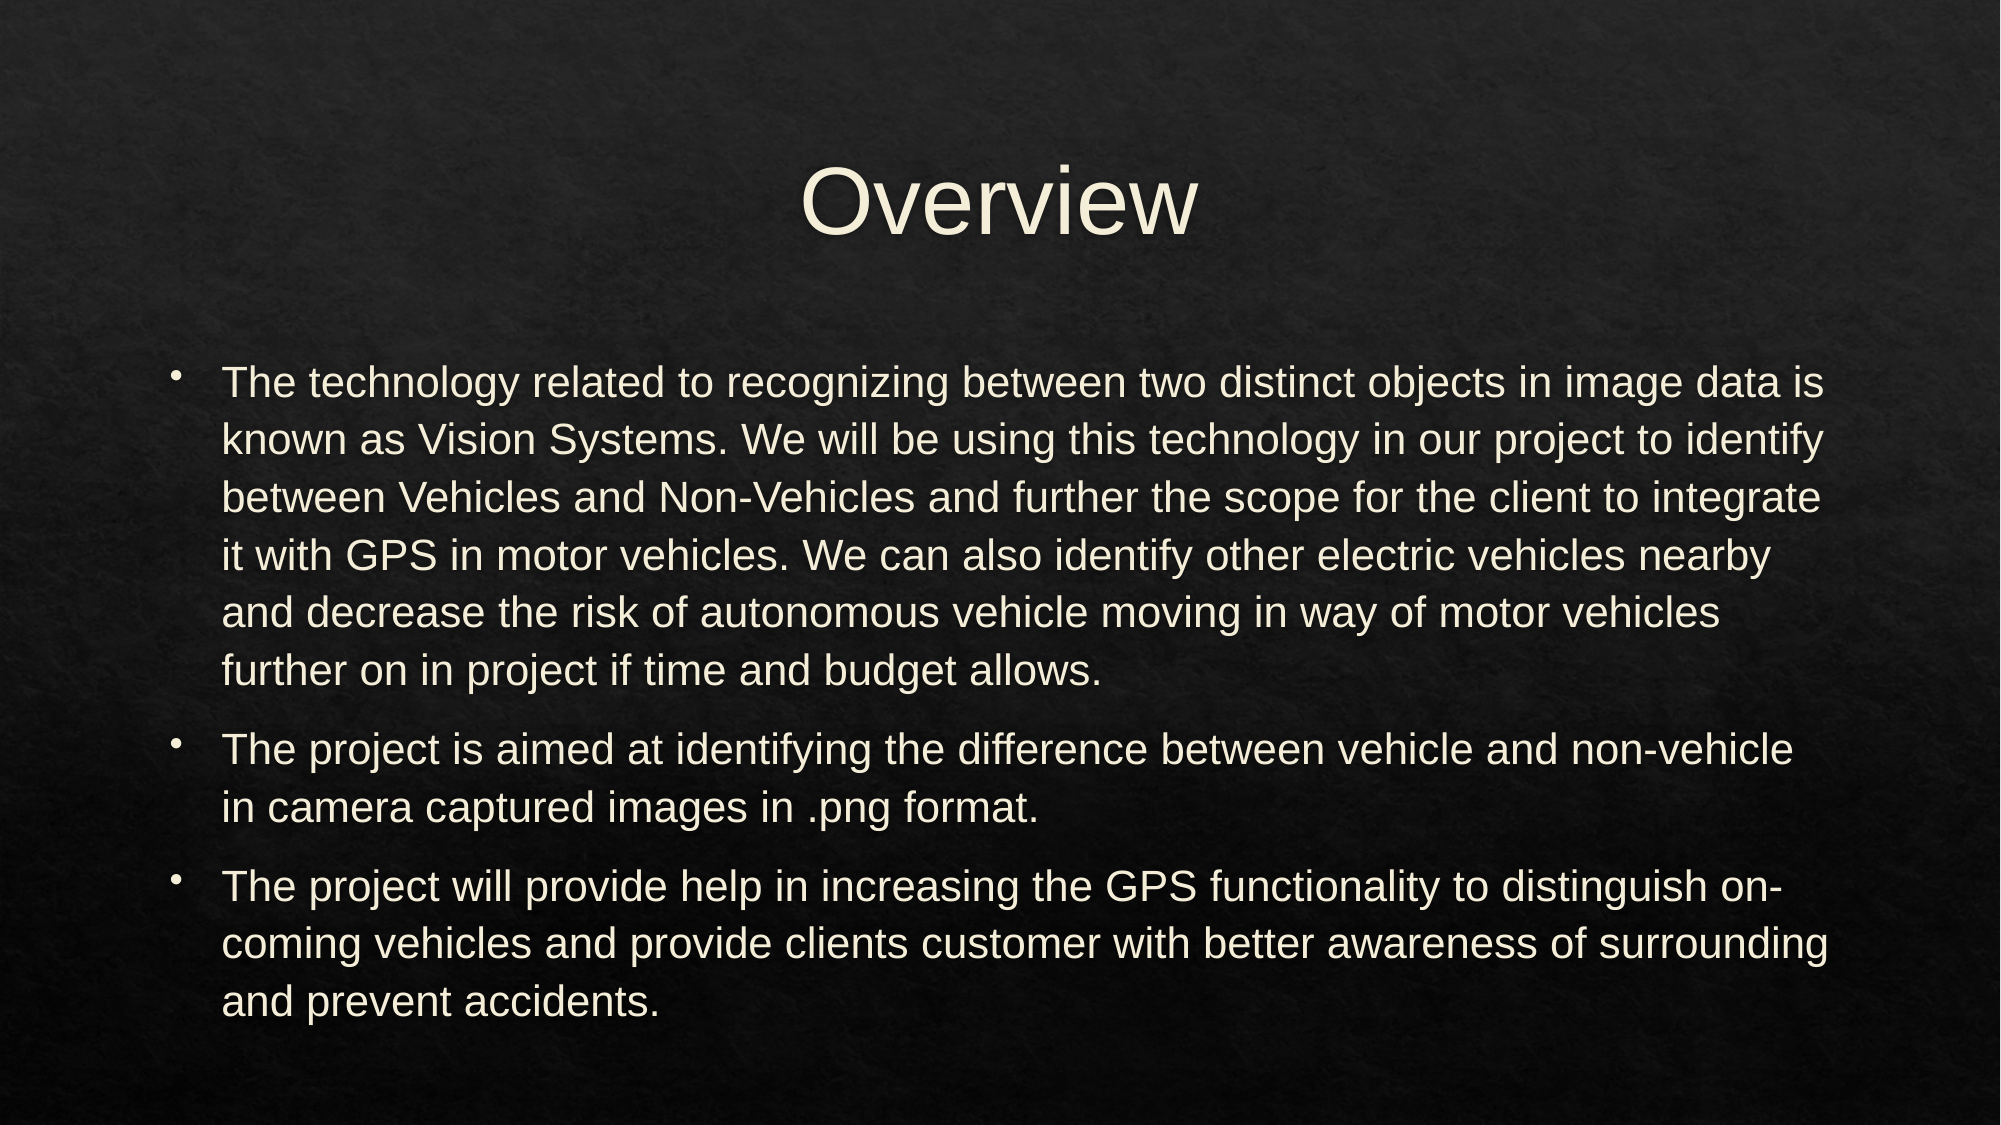

# Overview
The technology related to recognizing between two distinct objects in image data is known as Vision Systems. We will be using this technology in our project to identify between Vehicles and Non-Vehicles and further the scope for the client to integrate it with GPS in motor vehicles. We can also identify other electric vehicles nearby and decrease the risk of autonomous vehicle moving in way of motor vehicles further on in project if time and budget allows.
The project is aimed at identifying the difference between vehicle and non-vehicle in camera captured images in .png format.
The project will provide help in increasing the GPS functionality to distinguish on-coming vehicles and provide clients customer with better awareness of surrounding and prevent accidents.